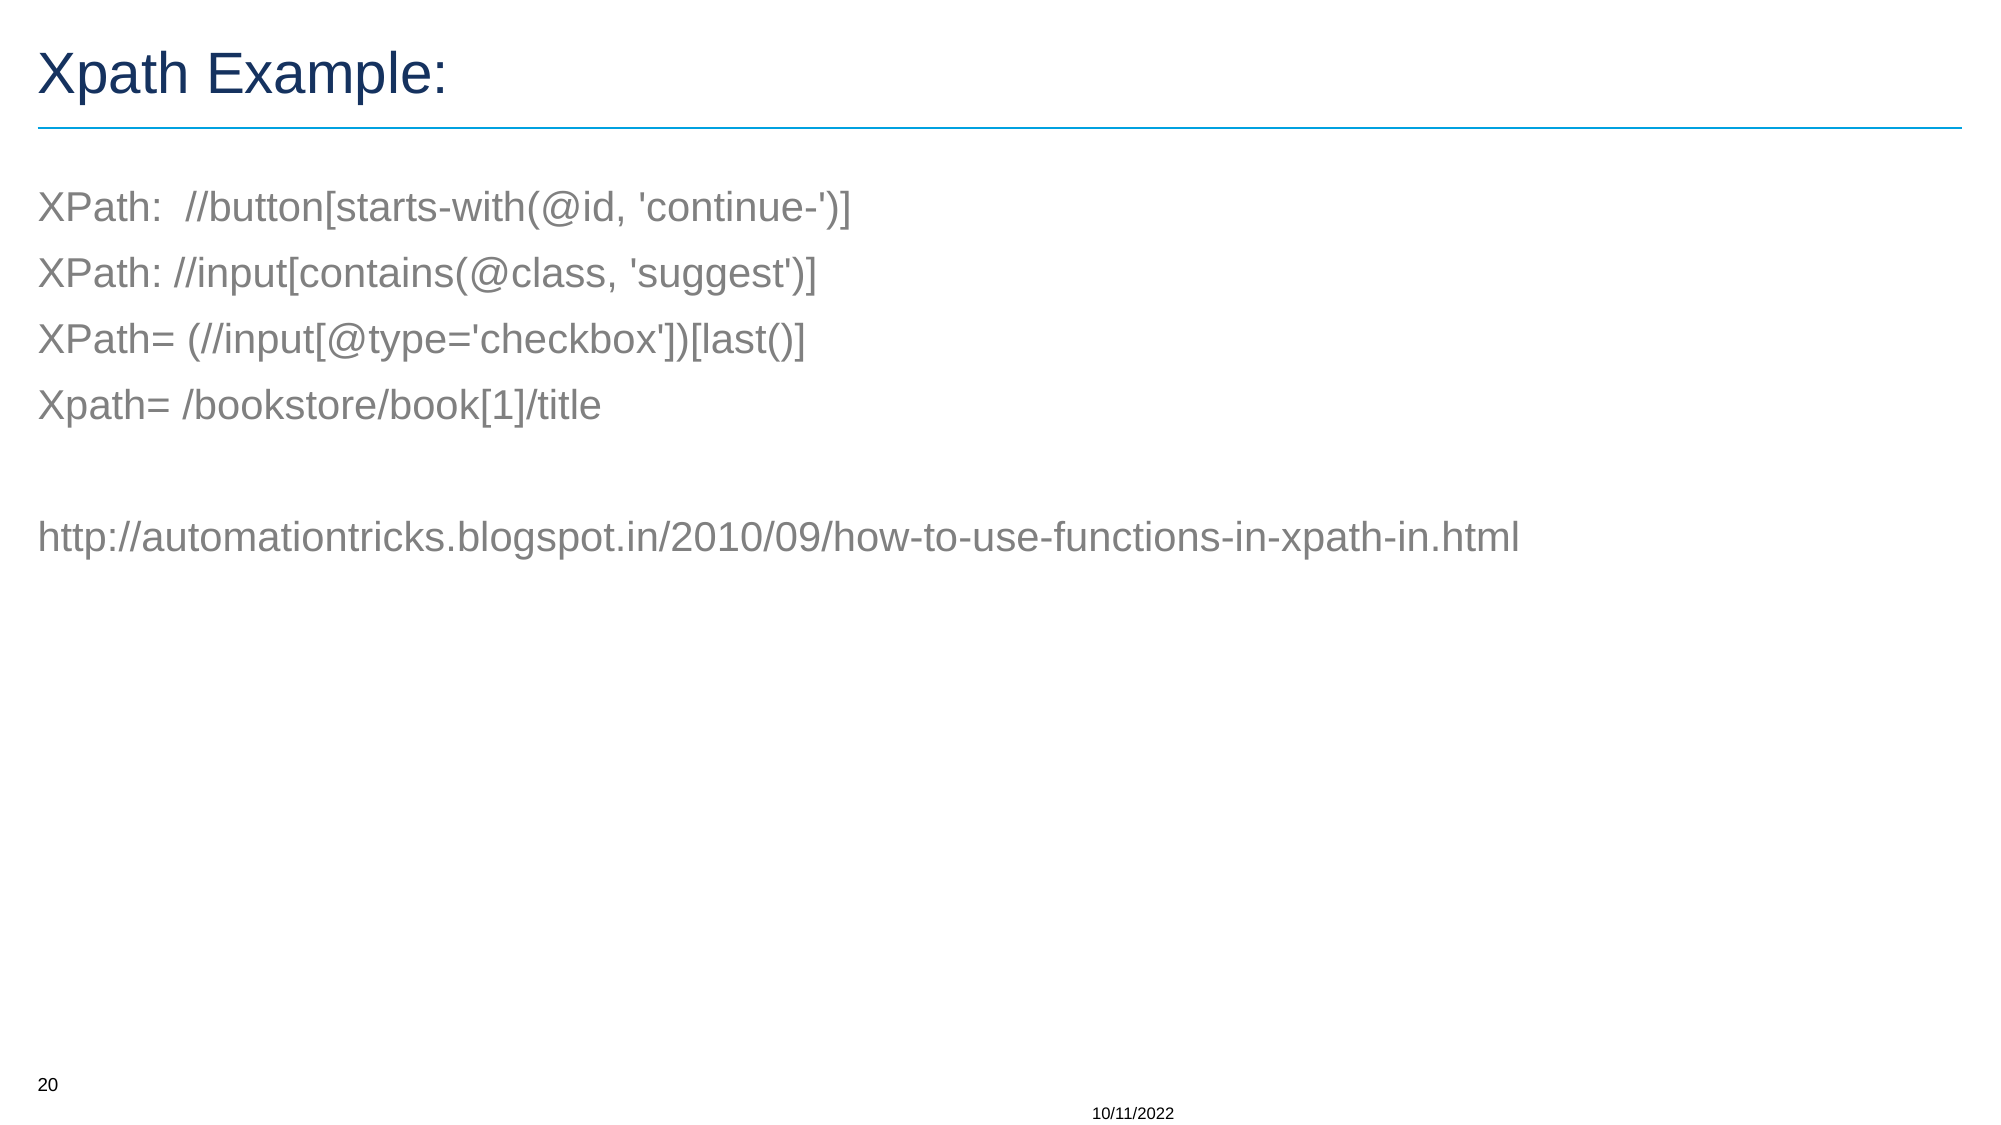

# Xpath Example:
XPath:  //button[starts-with(@id, 'continue-')]
XPath: //input[contains(@class, 'suggest')]
XPath= (//input[@type='checkbox'])[last()]
Xpath= /bookstore/book[1]/title

http://automationtricks.blogspot.in/2010/09/how-to-use-functions-in-xpath-in.html
20